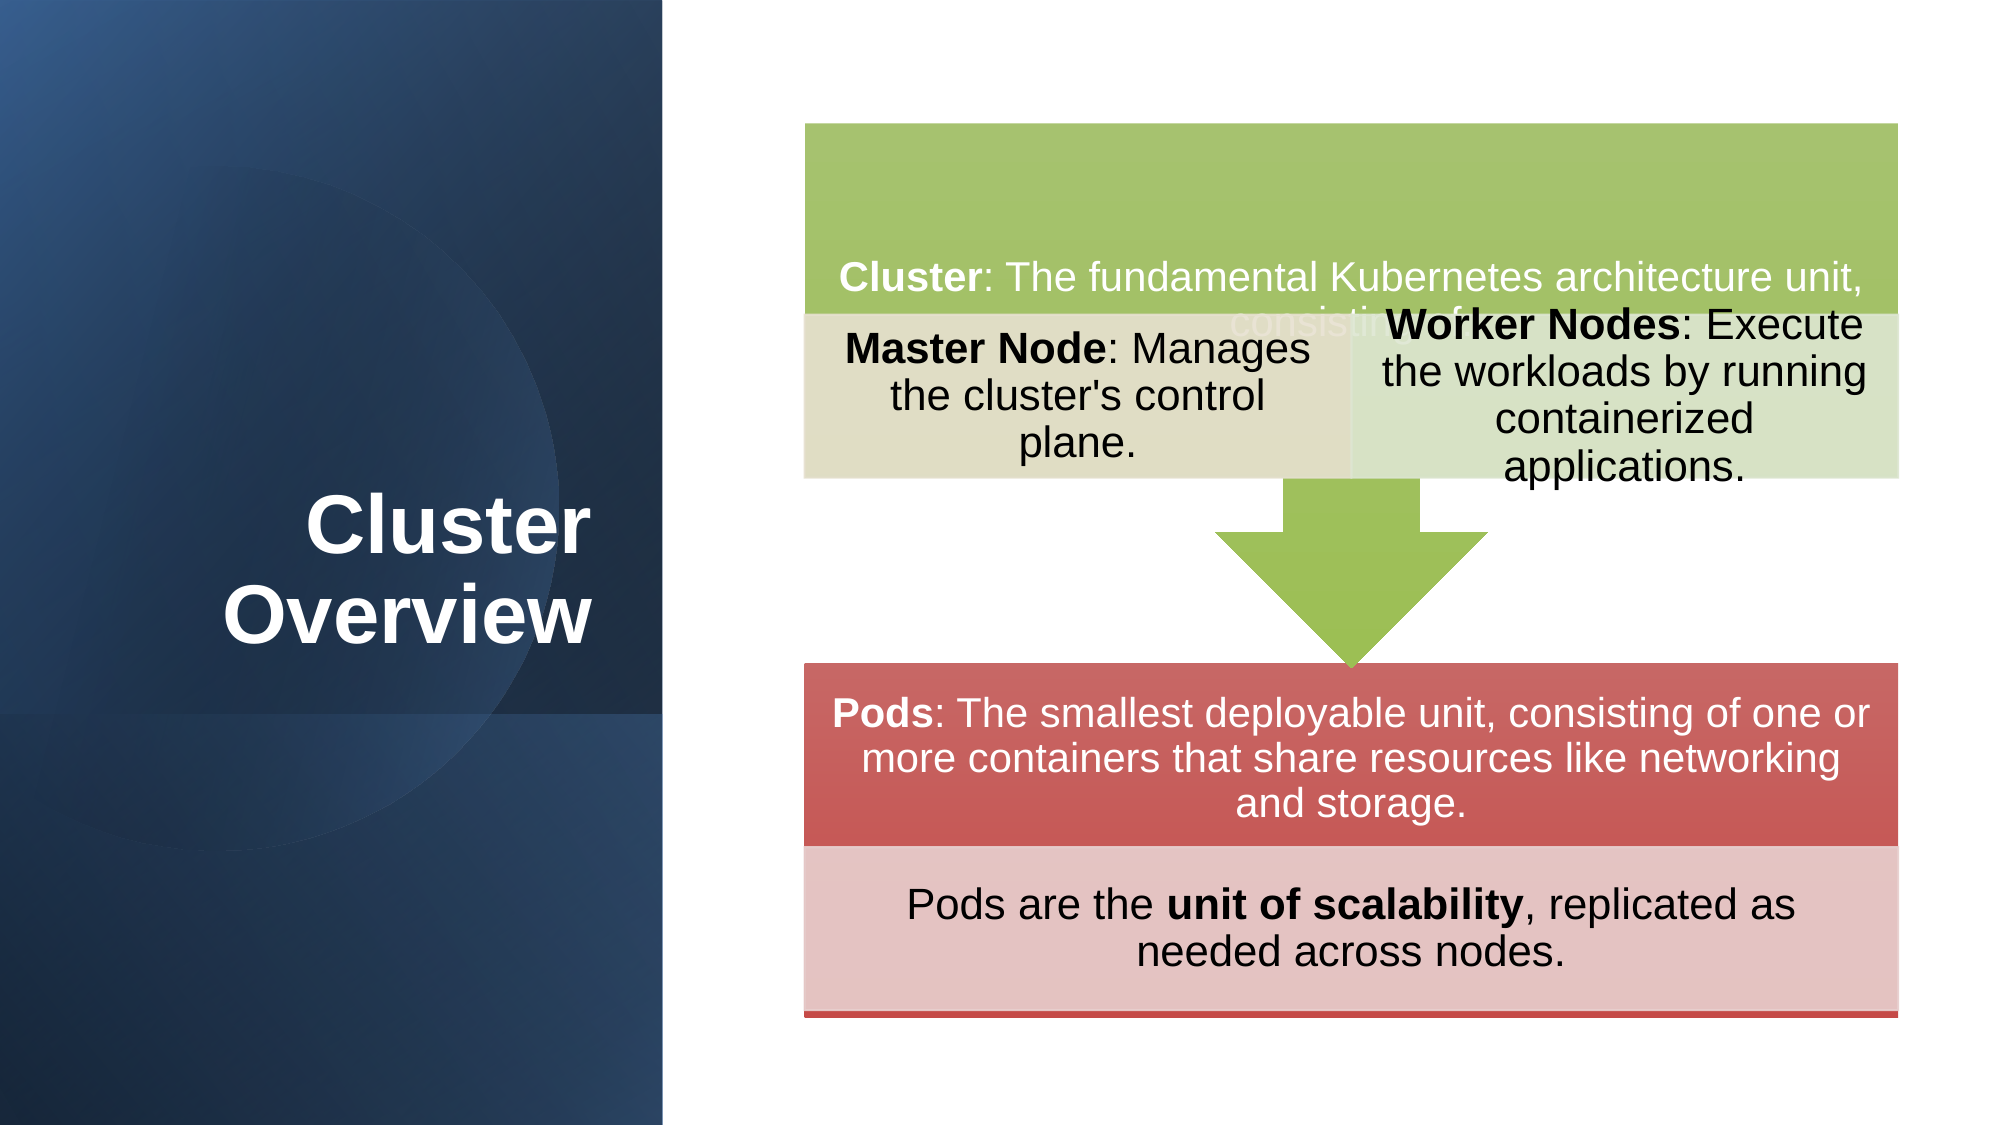

Pods: The smallest deployable unit, consisting of one or more containers that share resources like networking and storage.
Pods are the unit of scalability, replicated as needed across nodes.
Cluster: The fundamental Kubernetes architecture unit, consisting of:
Master Node: Manages the cluster's control plane.
Worker Nodes: Execute the workloads by running containerized applications.

# Cluster Overview